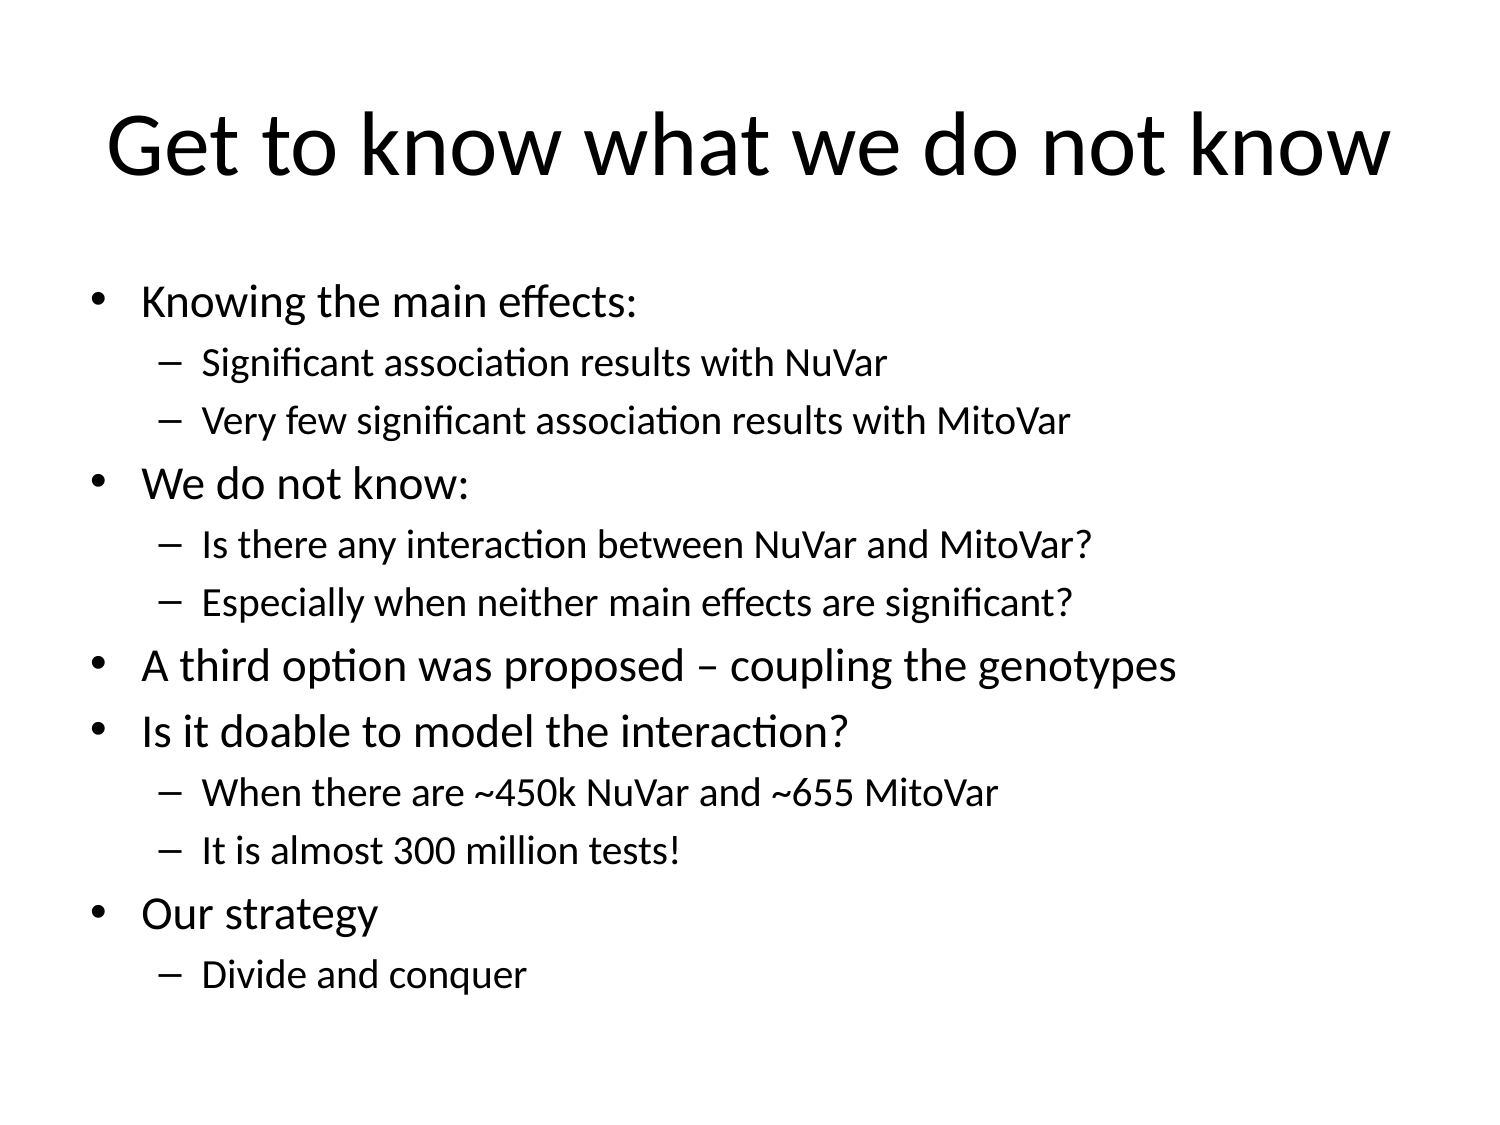

# Get to know what we do not know
Knowing the main effects:
Significant association results with NuVar
Very few significant association results with MitoVar
We do not know:
Is there any interaction between NuVar and MitoVar?
Especially when neither main effects are significant?
A third option was proposed – coupling the genotypes
Is it doable to model the interaction?
When there are ~450k NuVar and ~655 MitoVar
It is almost 300 million tests!
Our strategy
Divide and conquer